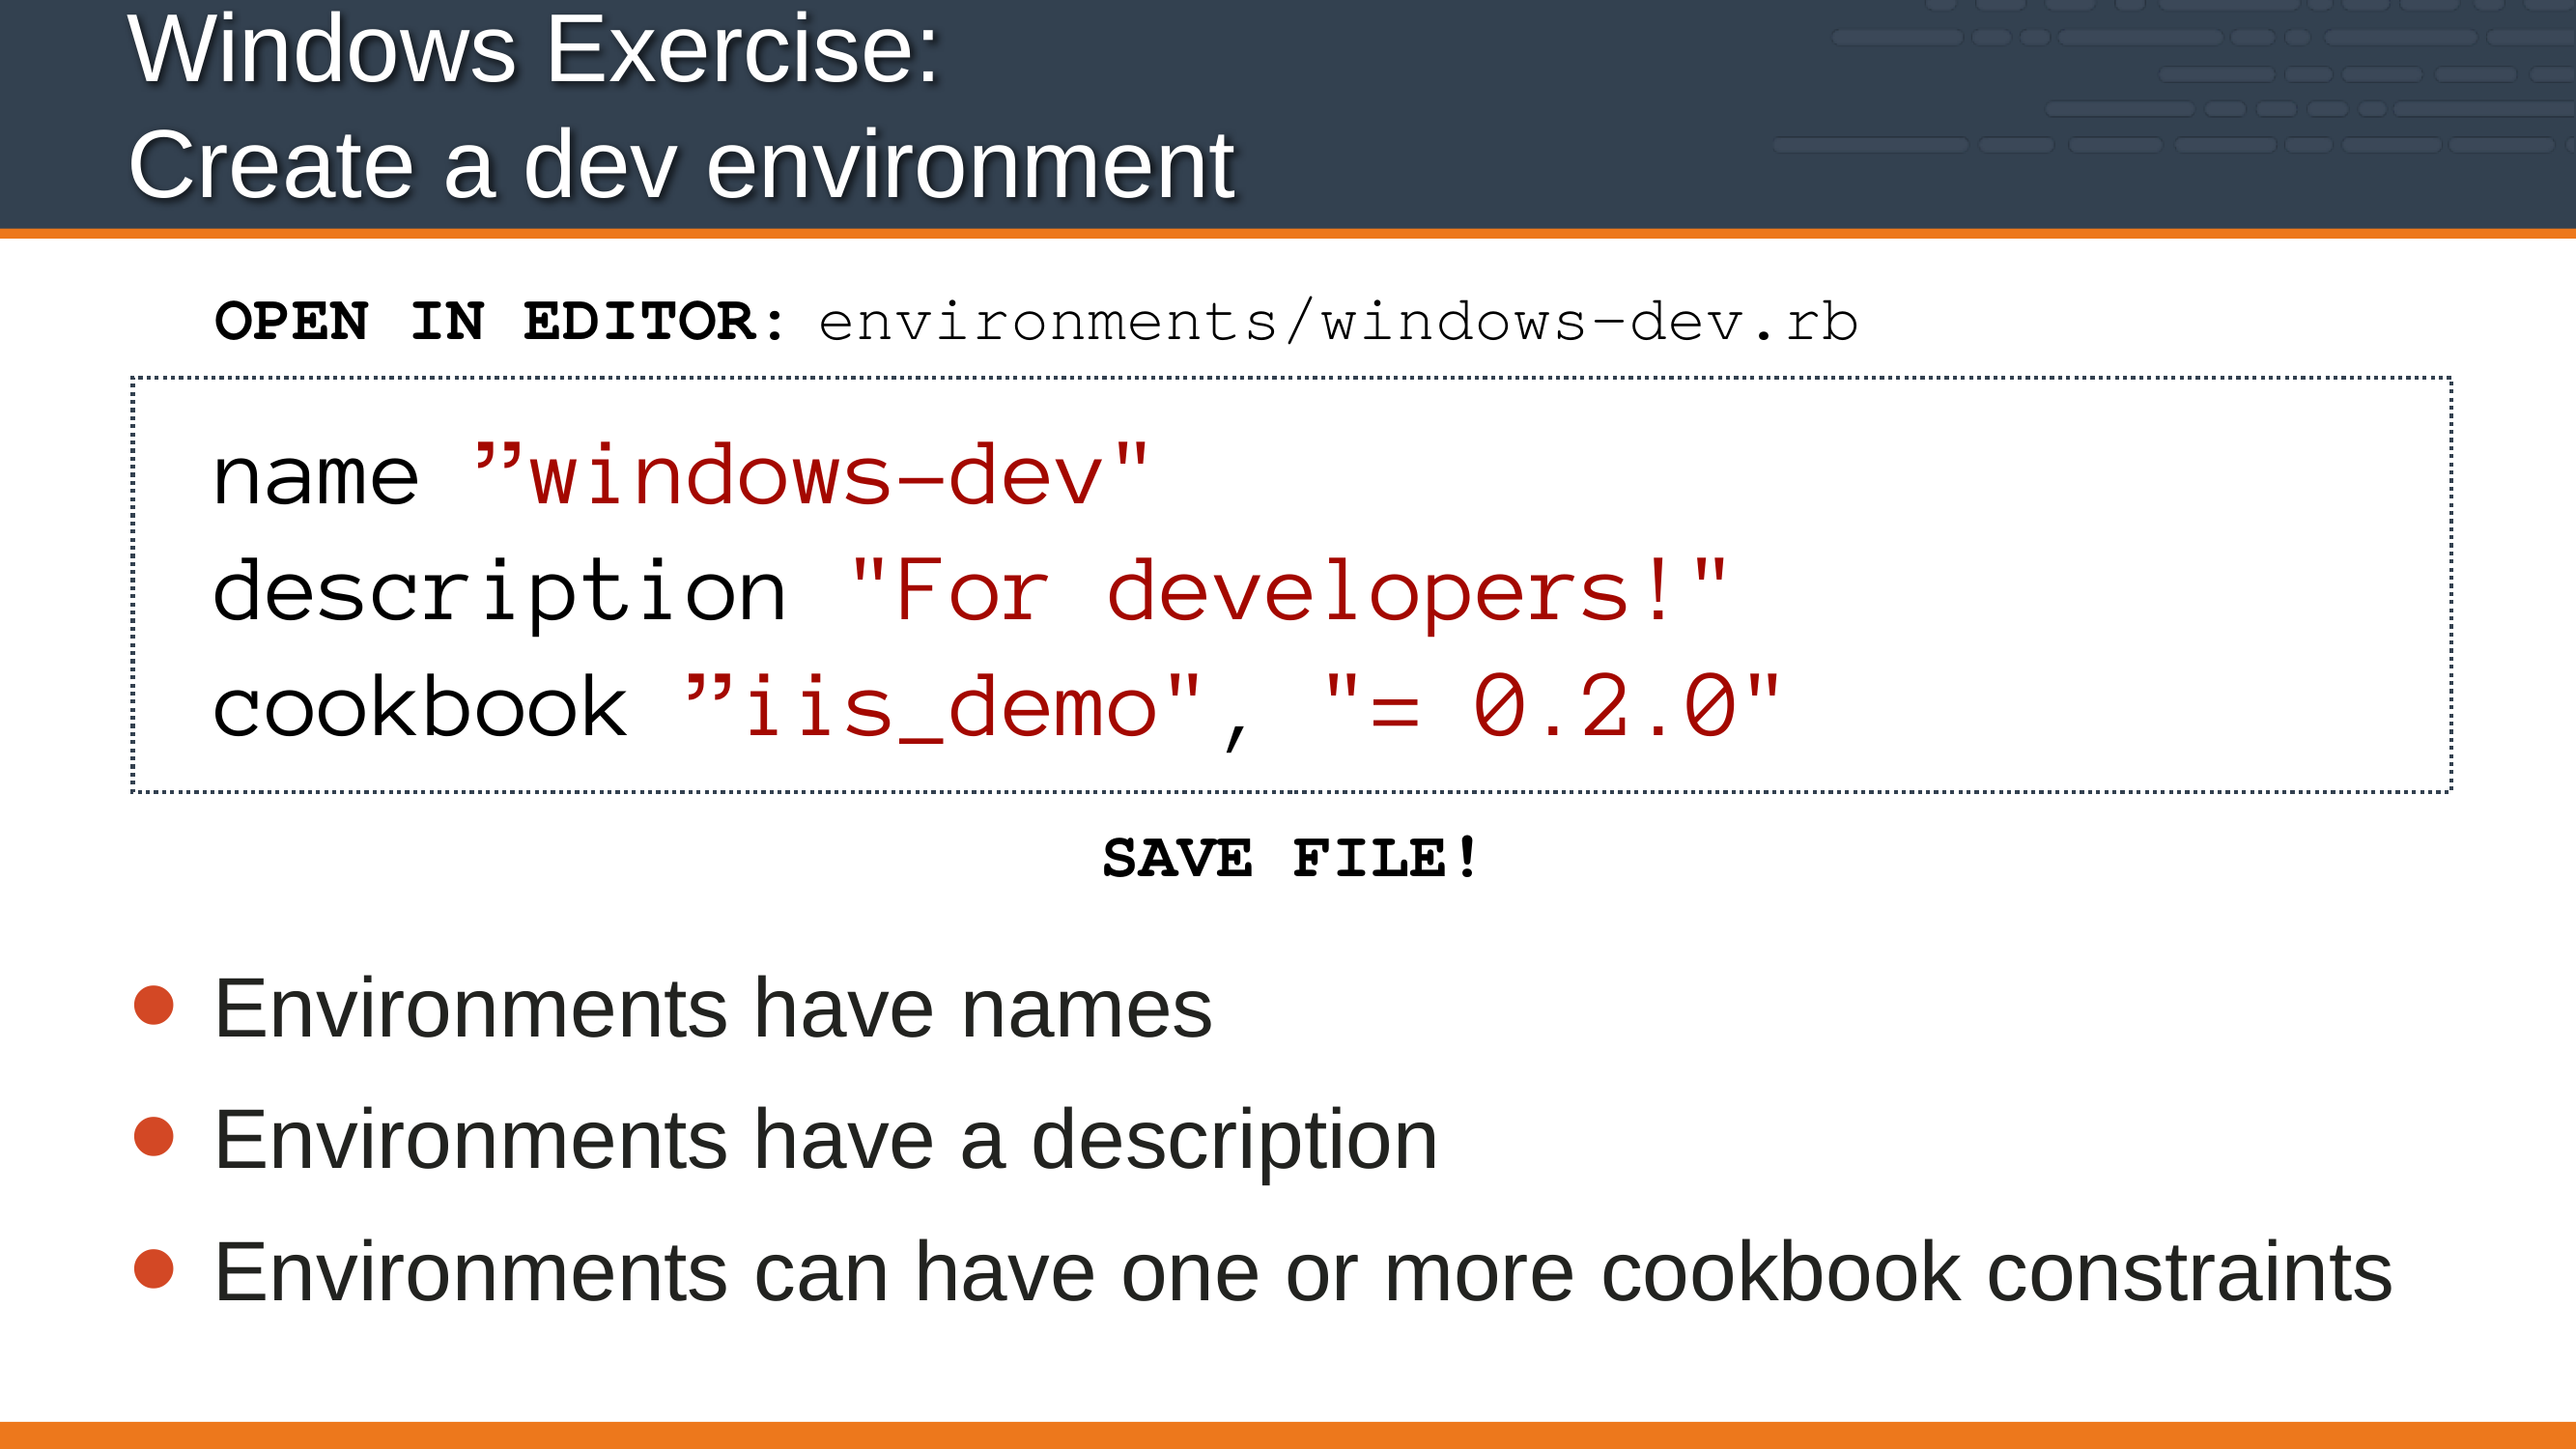

Windows Exercise:
Create a dev environment
environments/windows-dev.rb
OPEN IN EDITOR:
 name ”windows-dev"
 description "For developers!"
 cookbook ”iis_demo", "= 0.2.0"
SAVE FILE!
Environments have names
Environments have a description
Environments can have one or more cookbook constraints